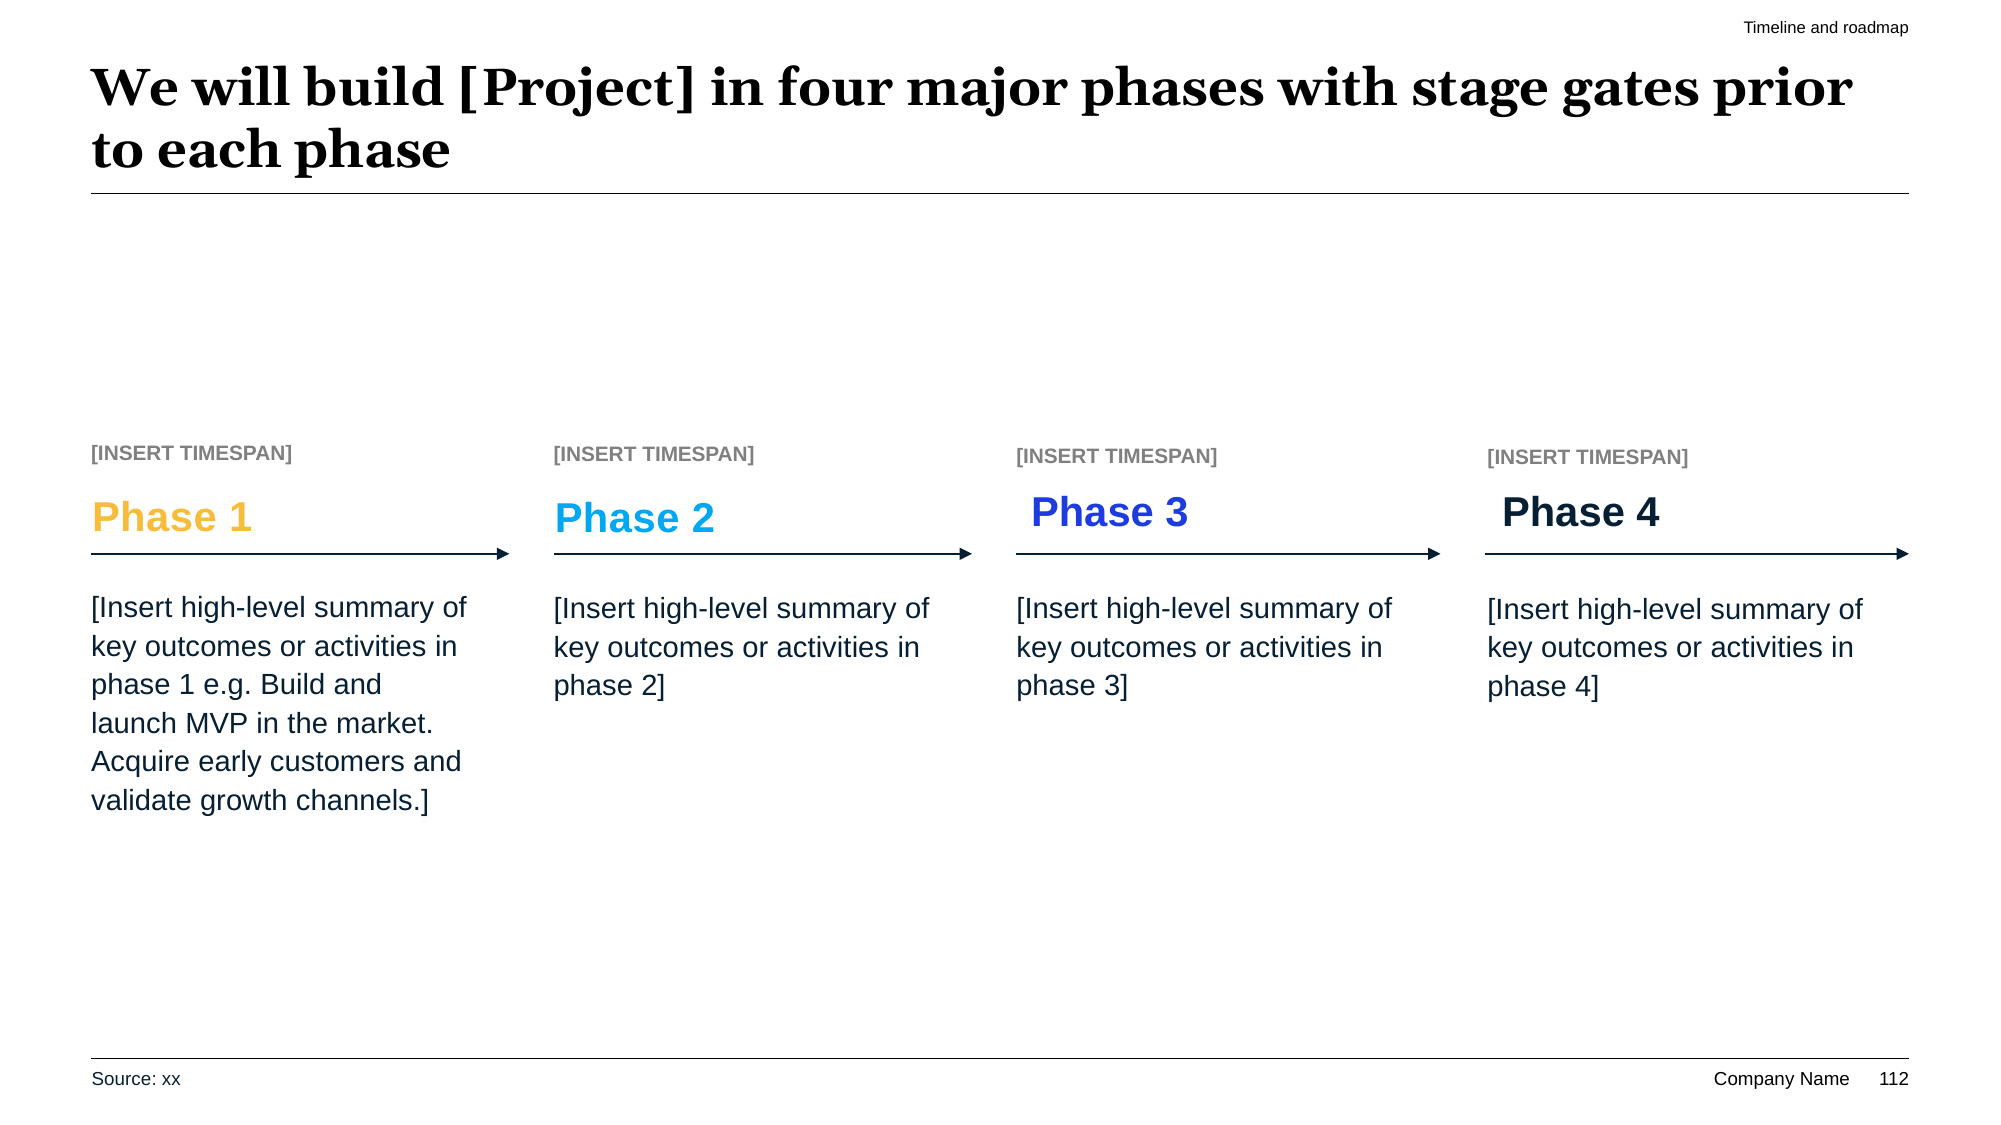

Timeline and roadmap
# We will build [Project] in four major phases with stage gates prior to each phase

[INSERT TIMESPAN]
[INSERT TIMESPAN]
[INSERT TIMESPAN]
[INSERT TIMESPAN]
Phase 1
Phase 2
Phase 3
Phase 4
[Insert high-level summary of key outcomes or activities in phase 1 e.g. Build and launch MVP in the market. Acquire early customers and validate growth channels.]
[Insert high-level summary of key outcomes or activities in phase 2]
[Insert high-level summary of key outcomes or activities in phase 3]
[Insert high-level summary of key outcomes or activities in phase 4]
Source: xx